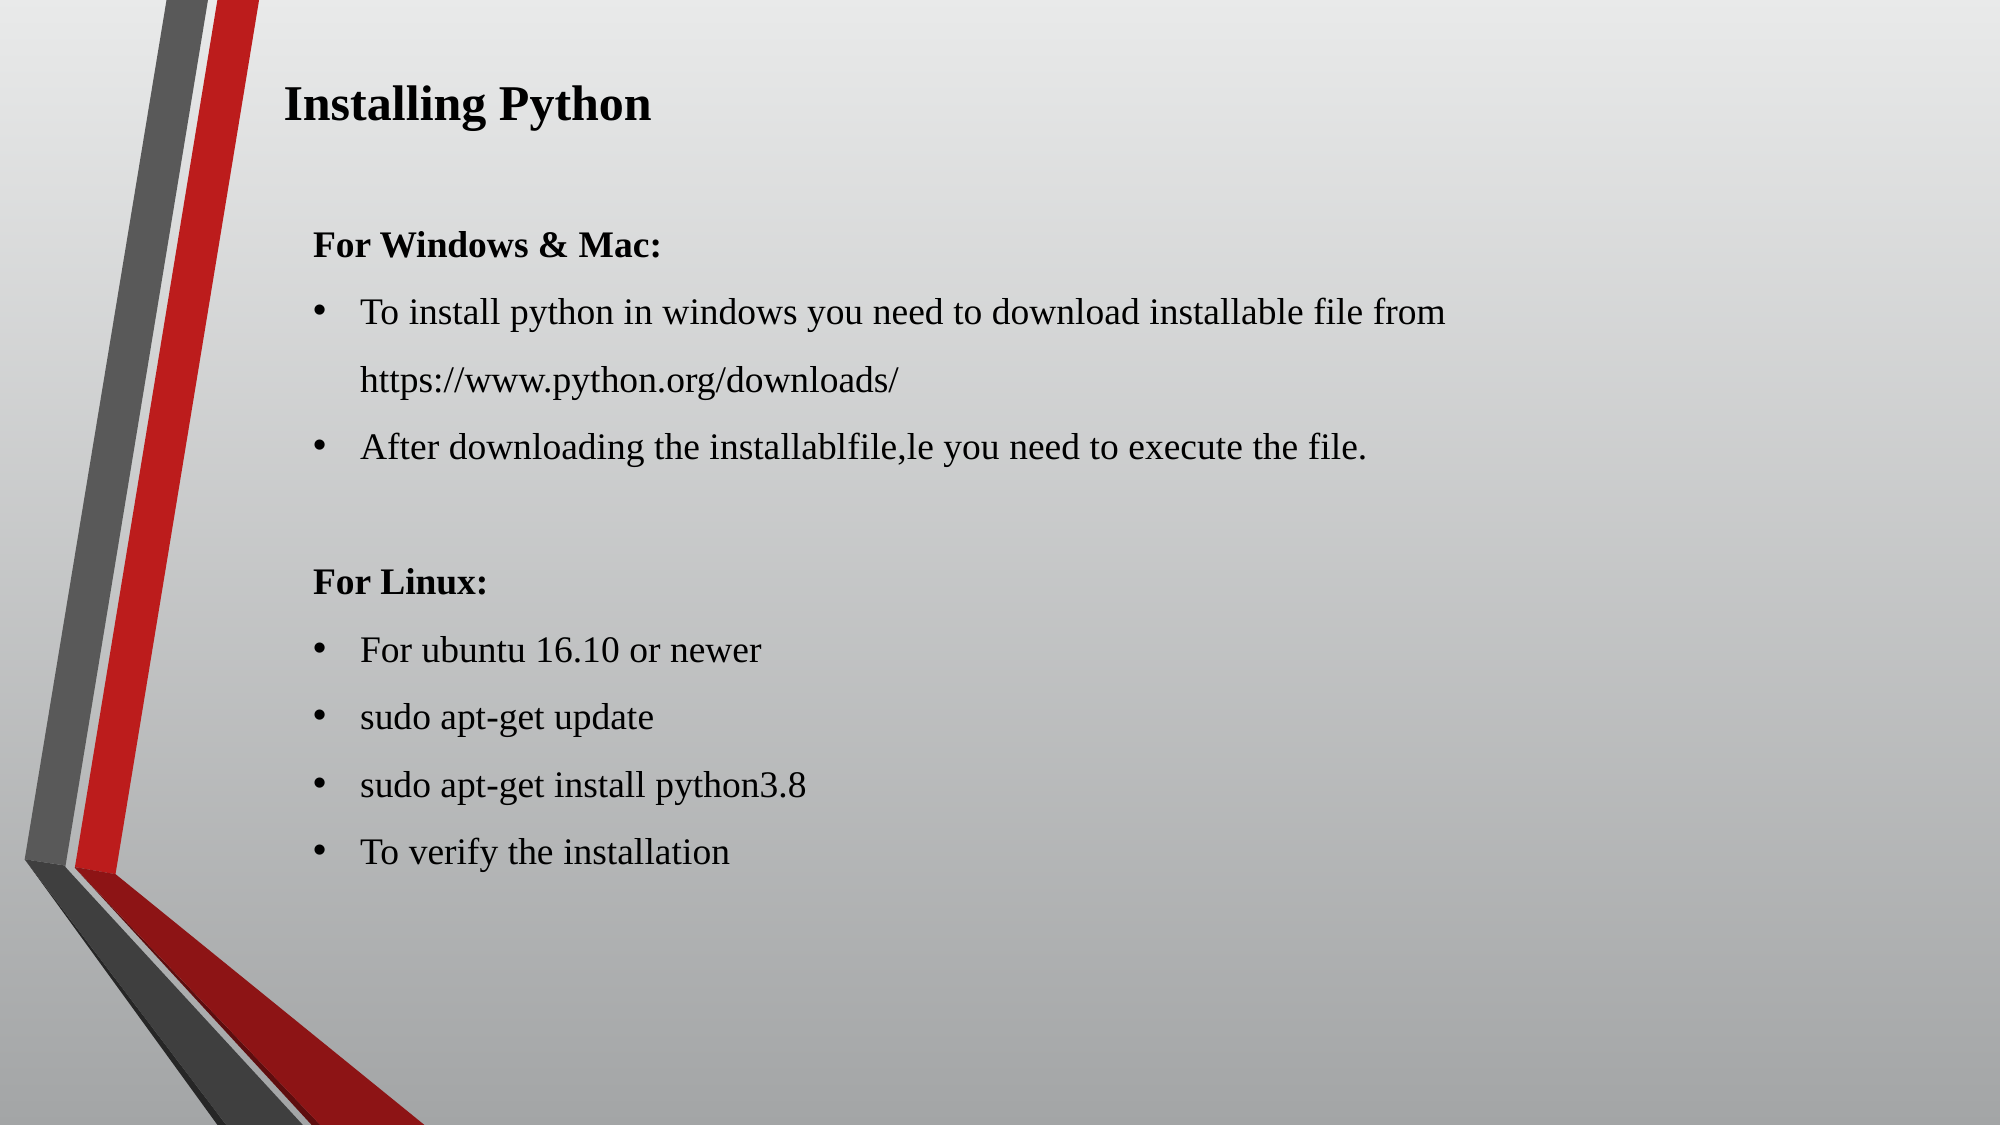

Installing Python
For Windows & Mac:
﻿To install python in windows you need to download installable file from https://www.python.org/downloads/
﻿After downloading the installablfile,le you need to execute the file.

﻿For Linux:
﻿For ubuntu 16.10 or newer
﻿sudo apt-get update
﻿sudo apt-get install python3.8
﻿To verify the installation